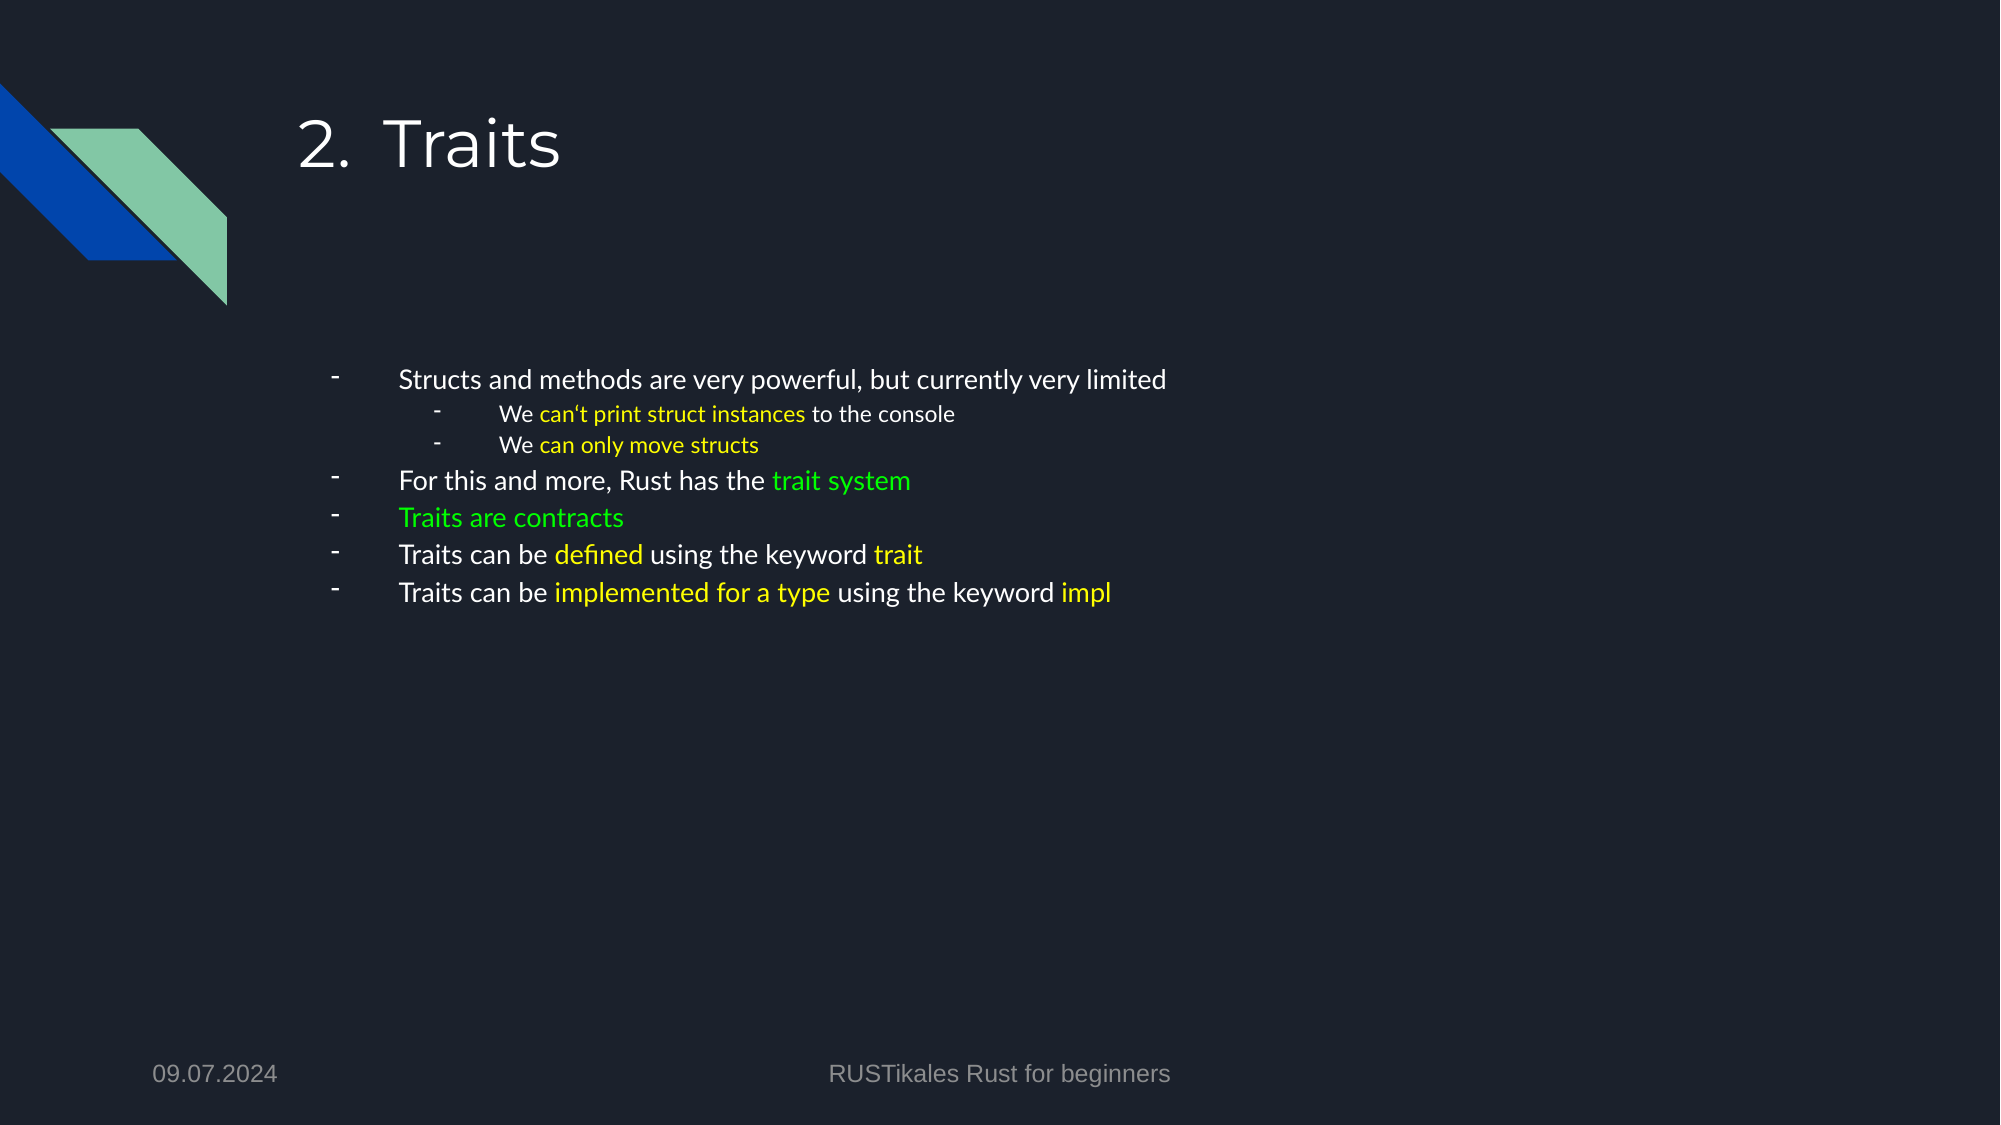

# Traits
Structs and methods are very powerful, but currently very limited
We can‘t print struct instances to the console
We can only move structs
For this and more, Rust has the trait system
Traits are contracts
Traits can be defined using the keyword trait
Traits can be implemented for a type using the keyword impl
09.07.2024
RUSTikales Rust for beginners